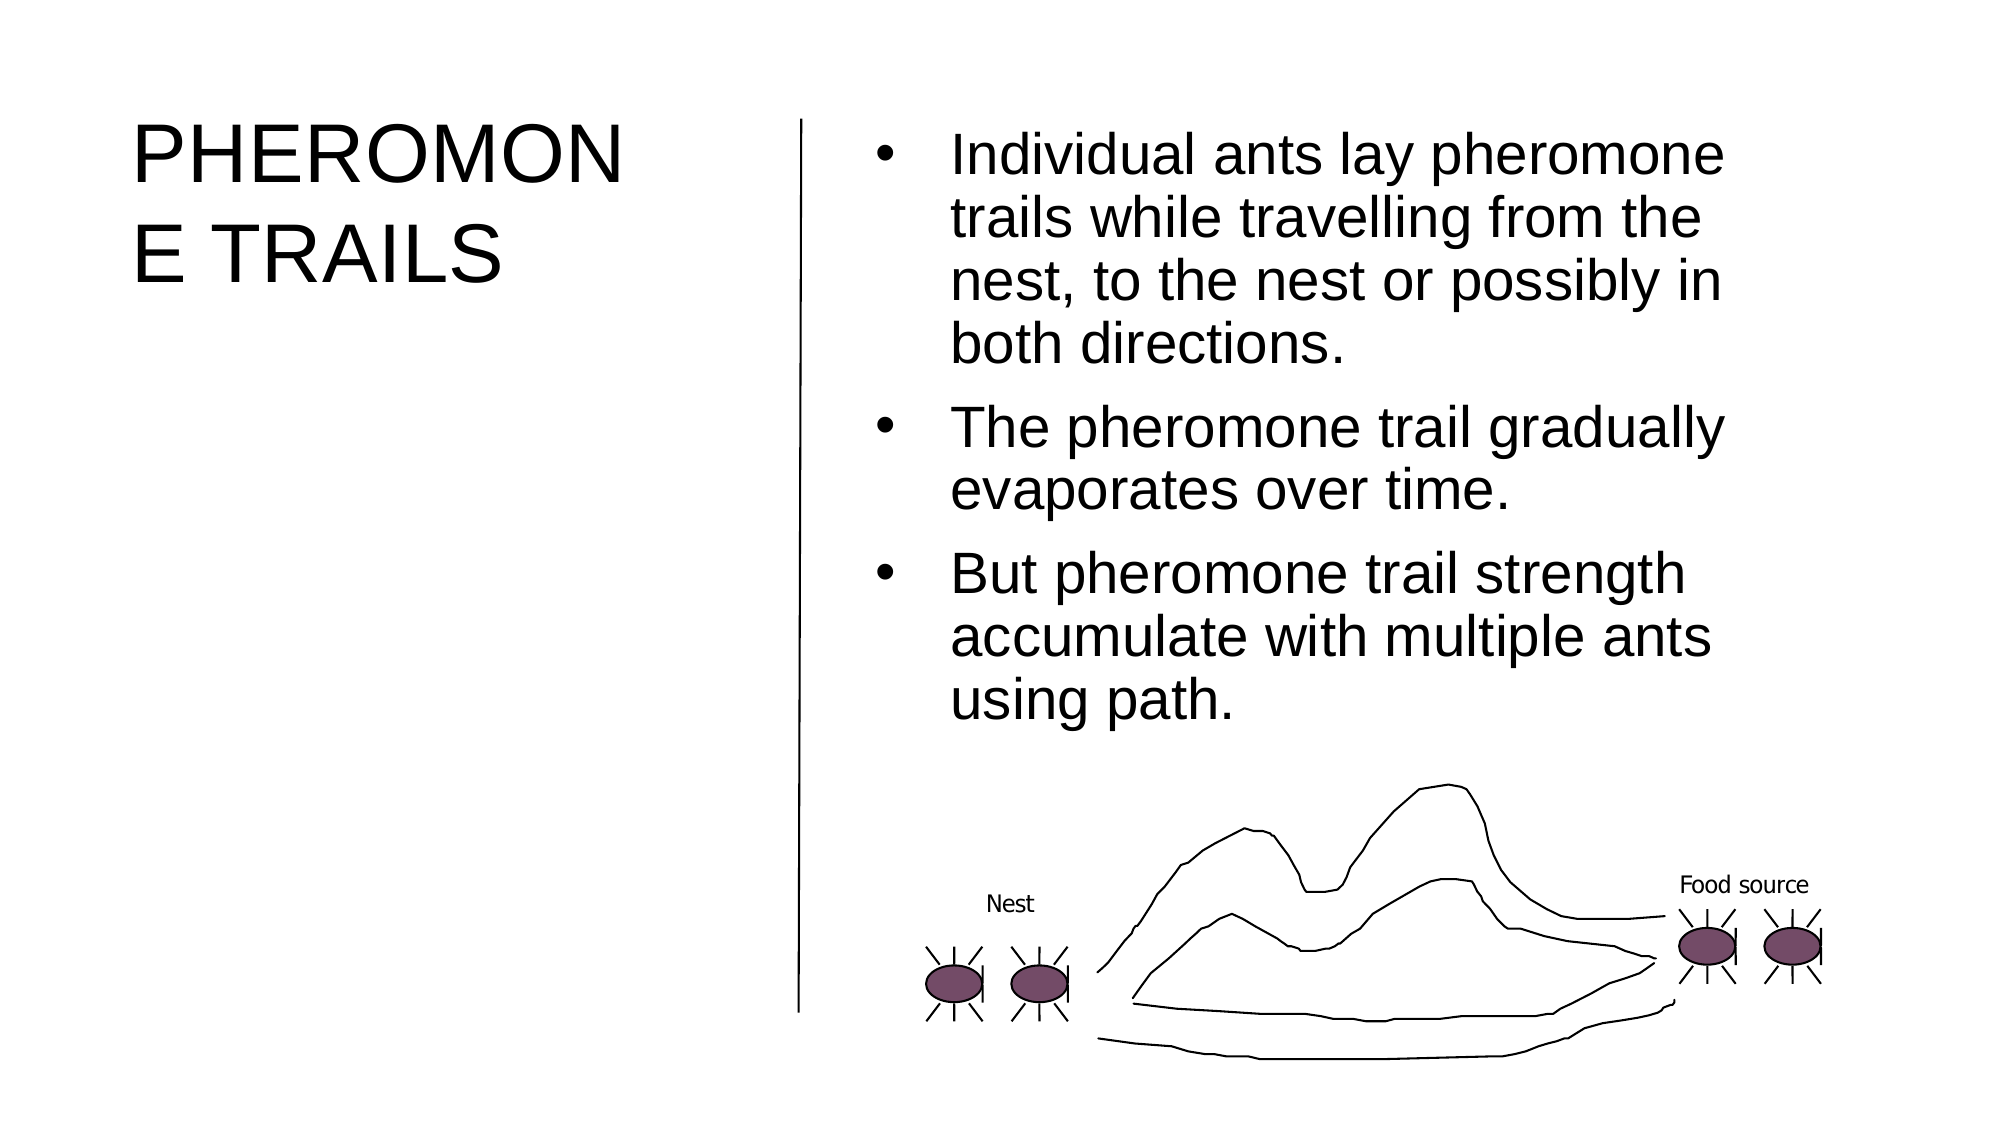

Individual ants lay pheromone trails while travelling from the nest, to the nest or possibly in both directions.
The pheromone trail gradually evaporates over time.
But pheromone trail strength accumulate with multiple ants using path.
# Pheromone Trails

Food source
Nest